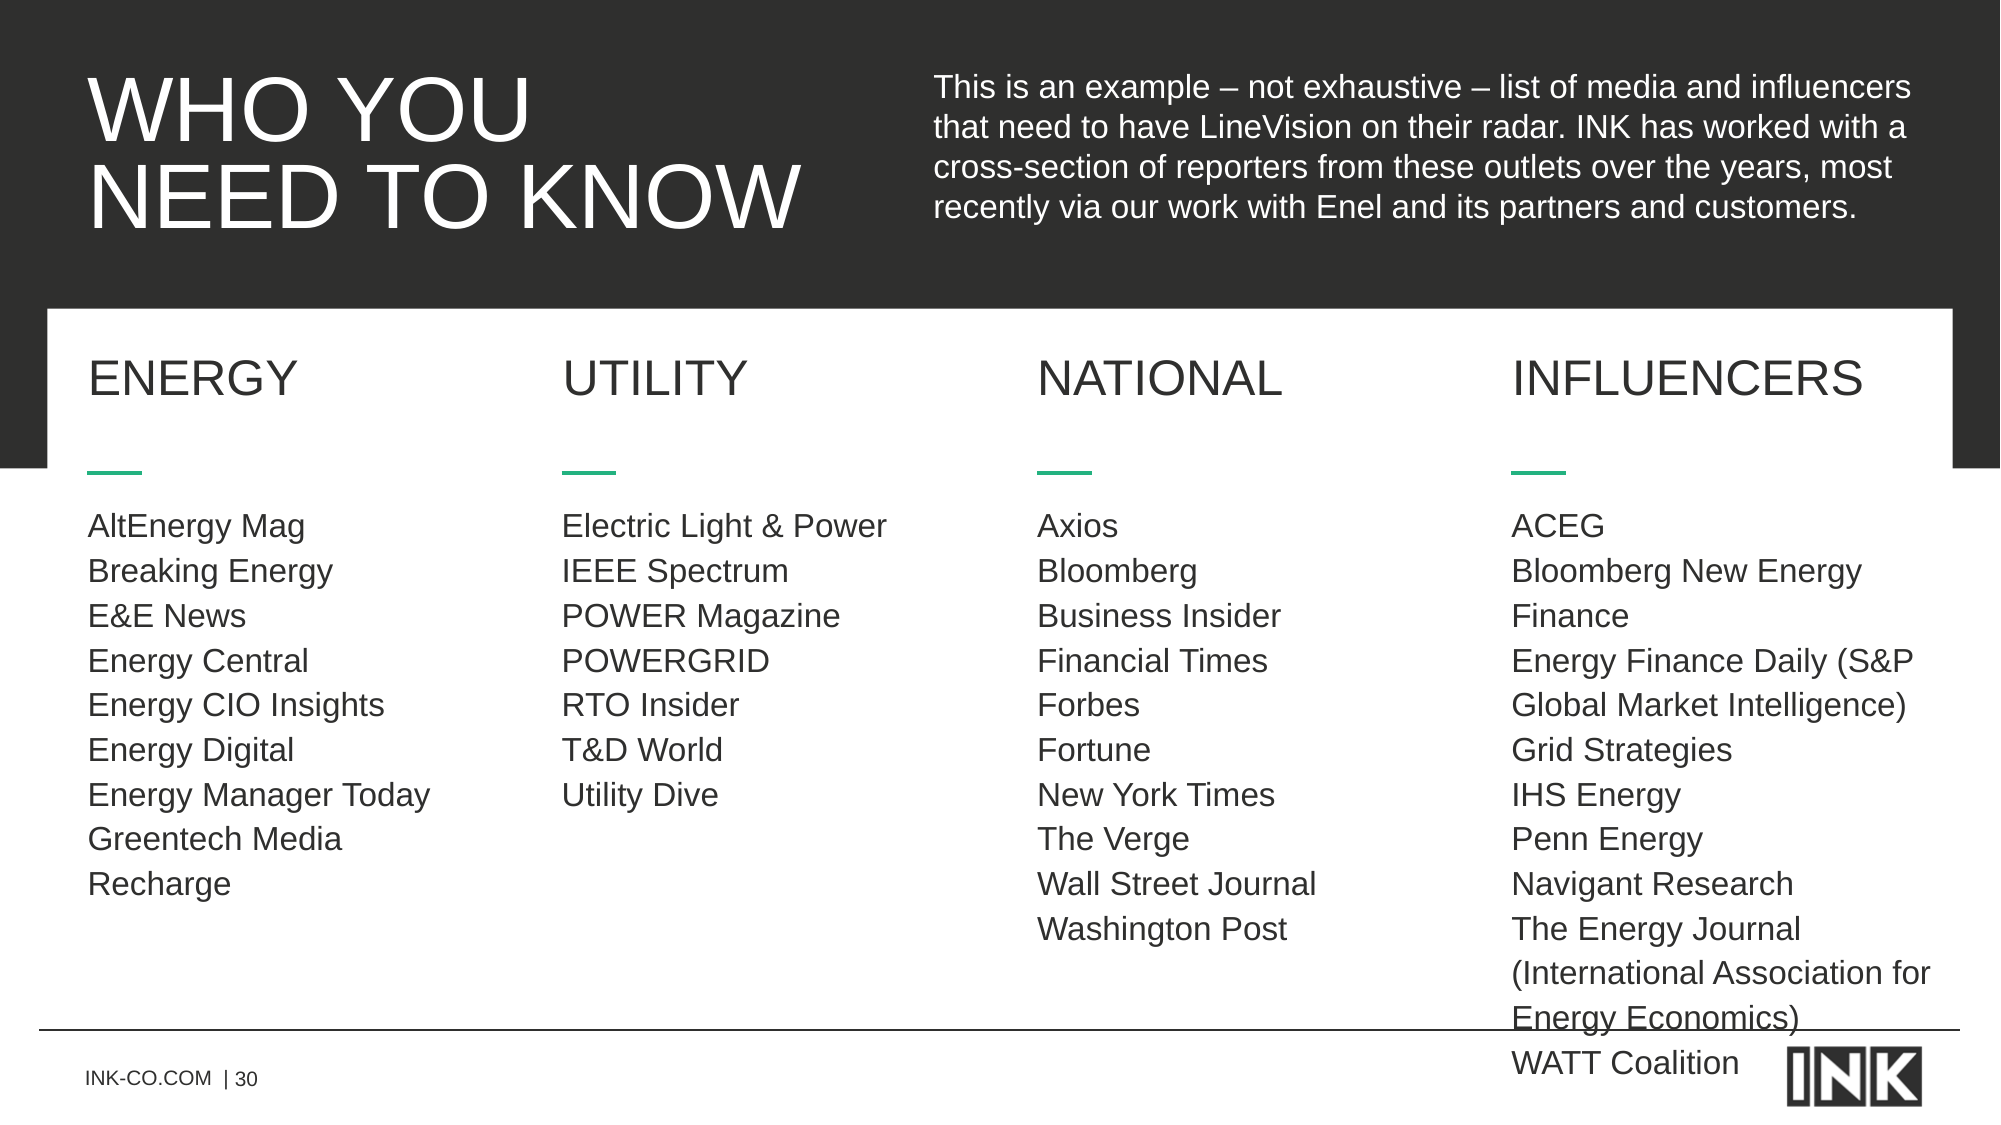

# Who you need to know
This is an example – not exhaustive – list of media and influencers that need to have LineVision on their radar. INK has worked with a cross-section of reporters from these outlets over the years, most recently via our work with Enel and its partners and customers.
ENERGY
UTILITY
NATIONAL
INFLUENCERS
AltEnergy Mag
Breaking Energy
E&E News
Energy Central
Energy CIO Insights
Energy Digital
Energy Manager Today
Greentech Media
Recharge

Electric Light & Power
IEEE Spectrum
POWER Magazine
POWERGRID
RTO Insider
T&D World
Utility Dive

Axios
Bloomberg
Business Insider
Financial Times
Forbes
Fortune
New York Times
The Verge
Wall Street Journal
Washington Post
ACEG
Bloomberg New Energy Finance
Energy Finance Daily (S&P Global Market Intelligence)
Grid Strategies
IHS Energy
Penn Energy
Navigant Research
The Energy Journal (International Association for Energy Economics)
WATT Coalition

INK-CO.COM  |
30